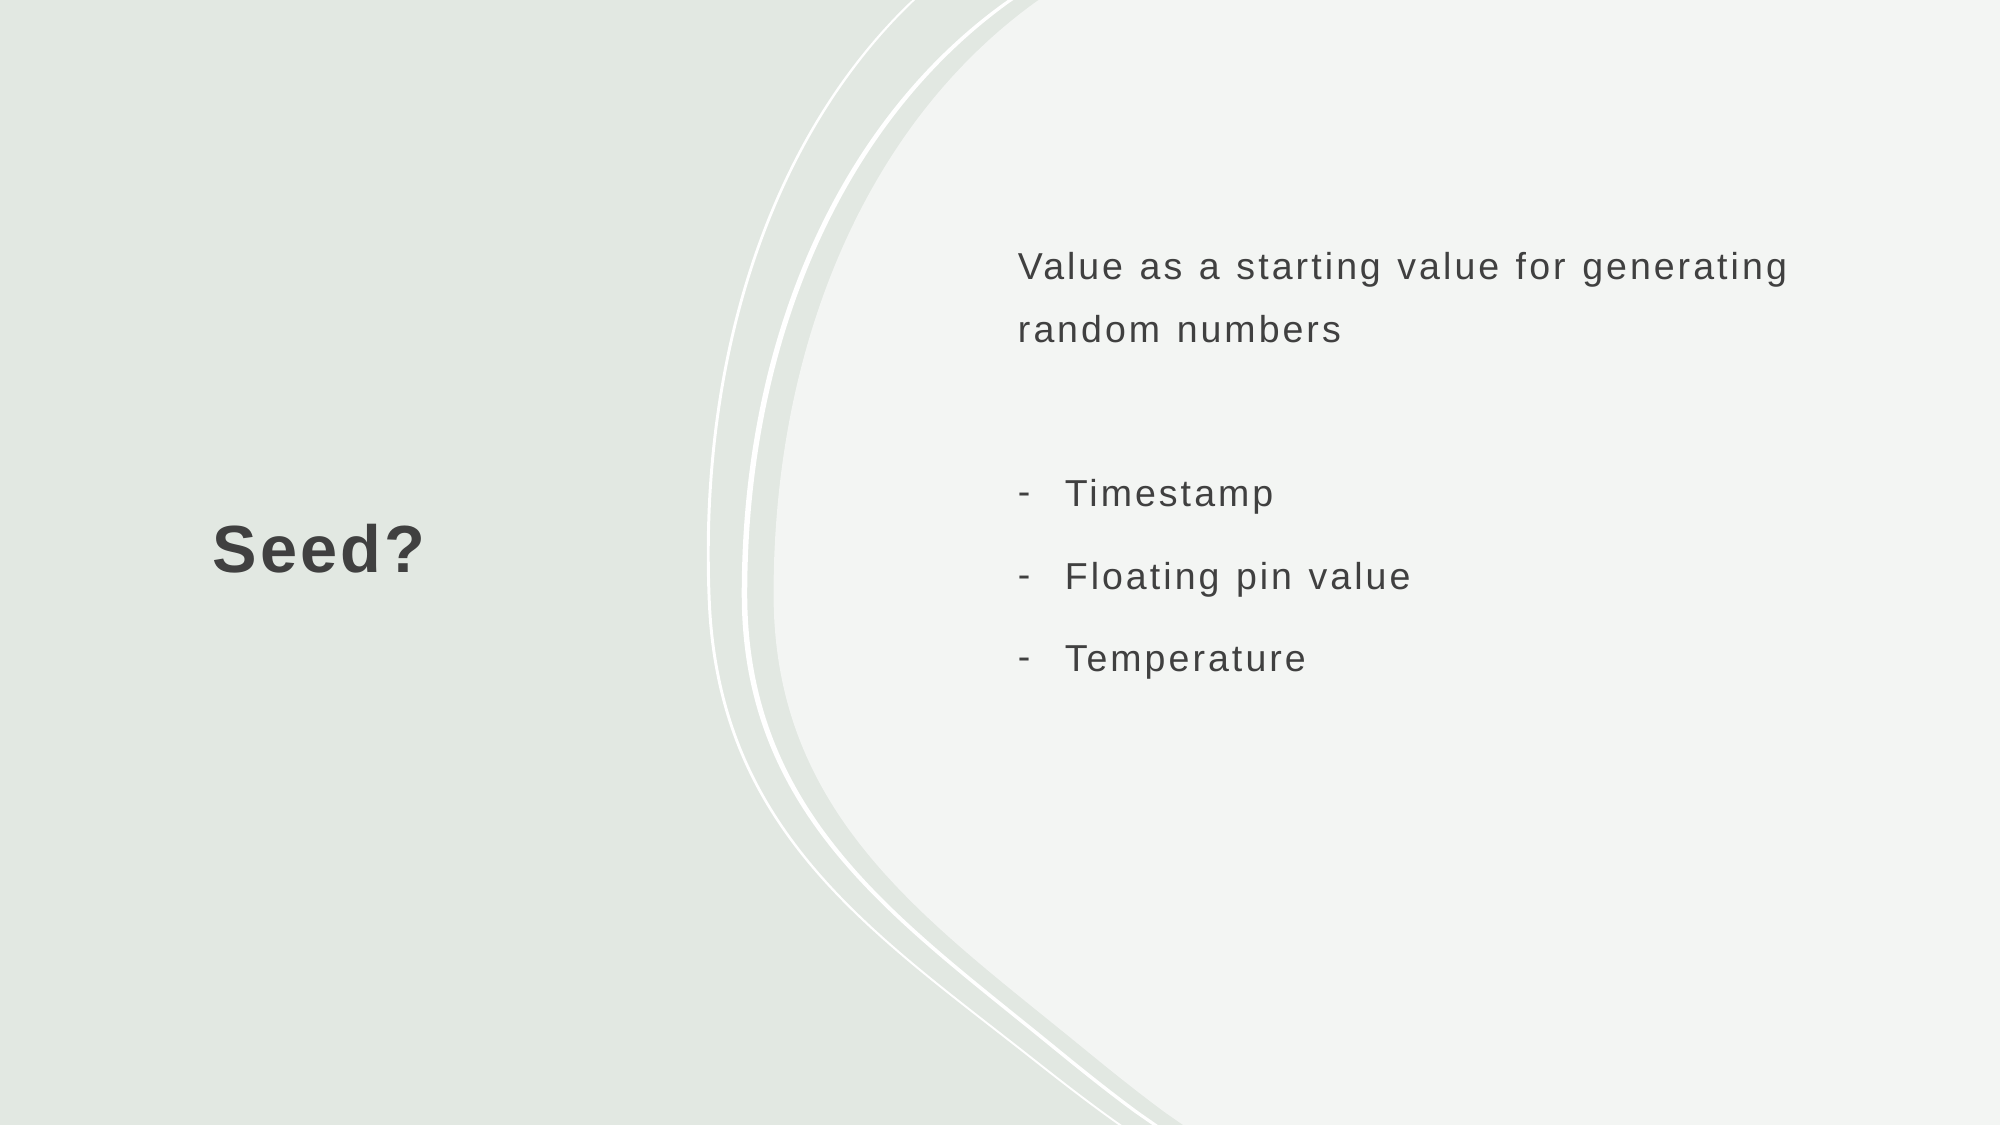

# Seed?
Value as a starting value for generating random numbers

Timestamp
Floating pin value
Temperature